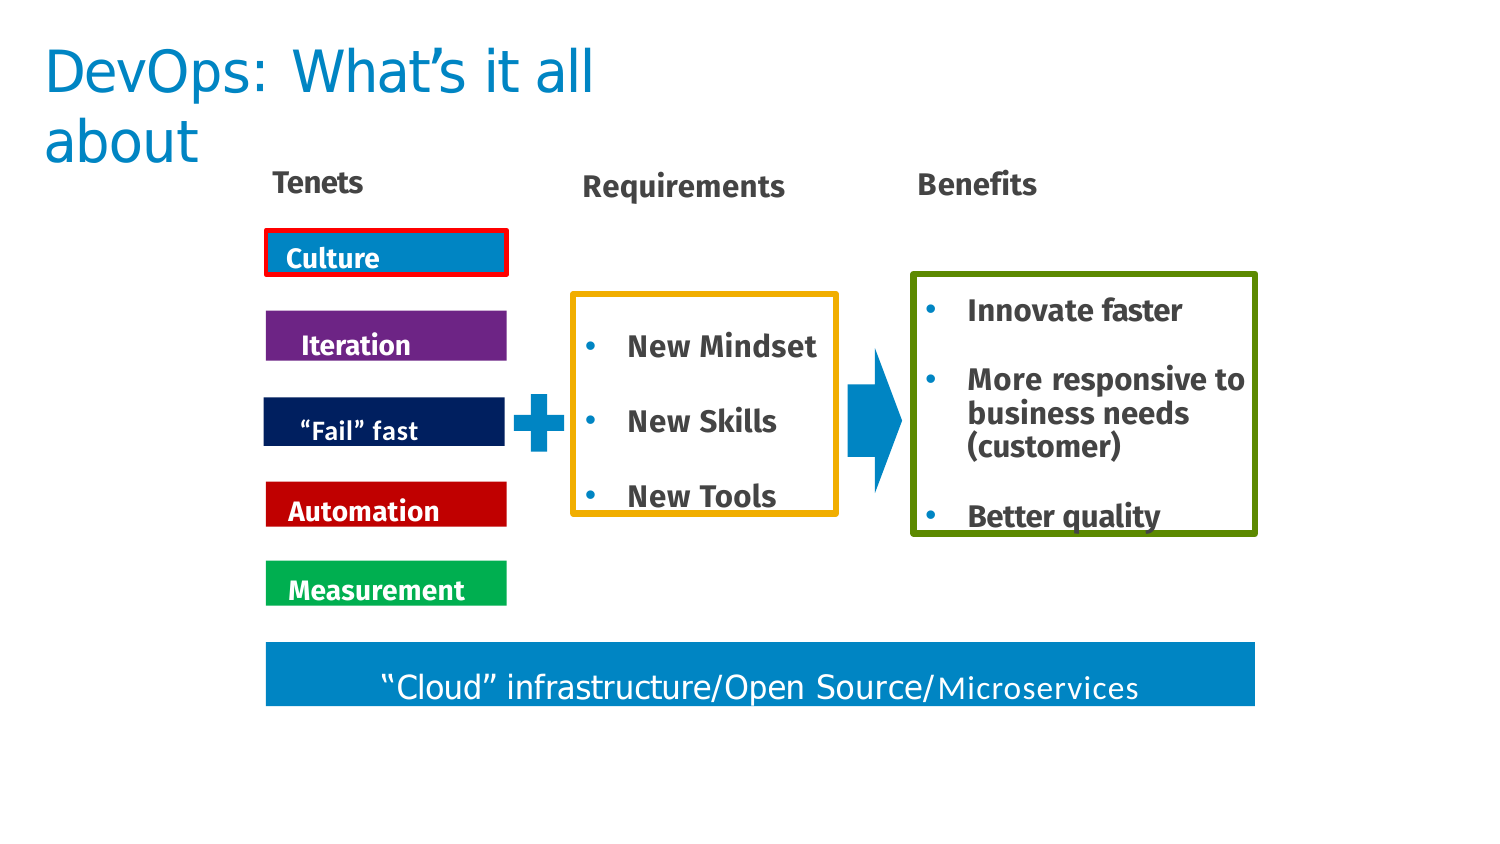

# DevOps: What’s it all about
Tenets
Benefits
Requirements
Culture
Innovate faster

More responsive to  business needs  (customer)

Better quality

New Mindset

New Skills

New Tools
Iteration

“Fail” fast

Automation
Measurement
“Cloud” infrastructure/Open Source/Microservices